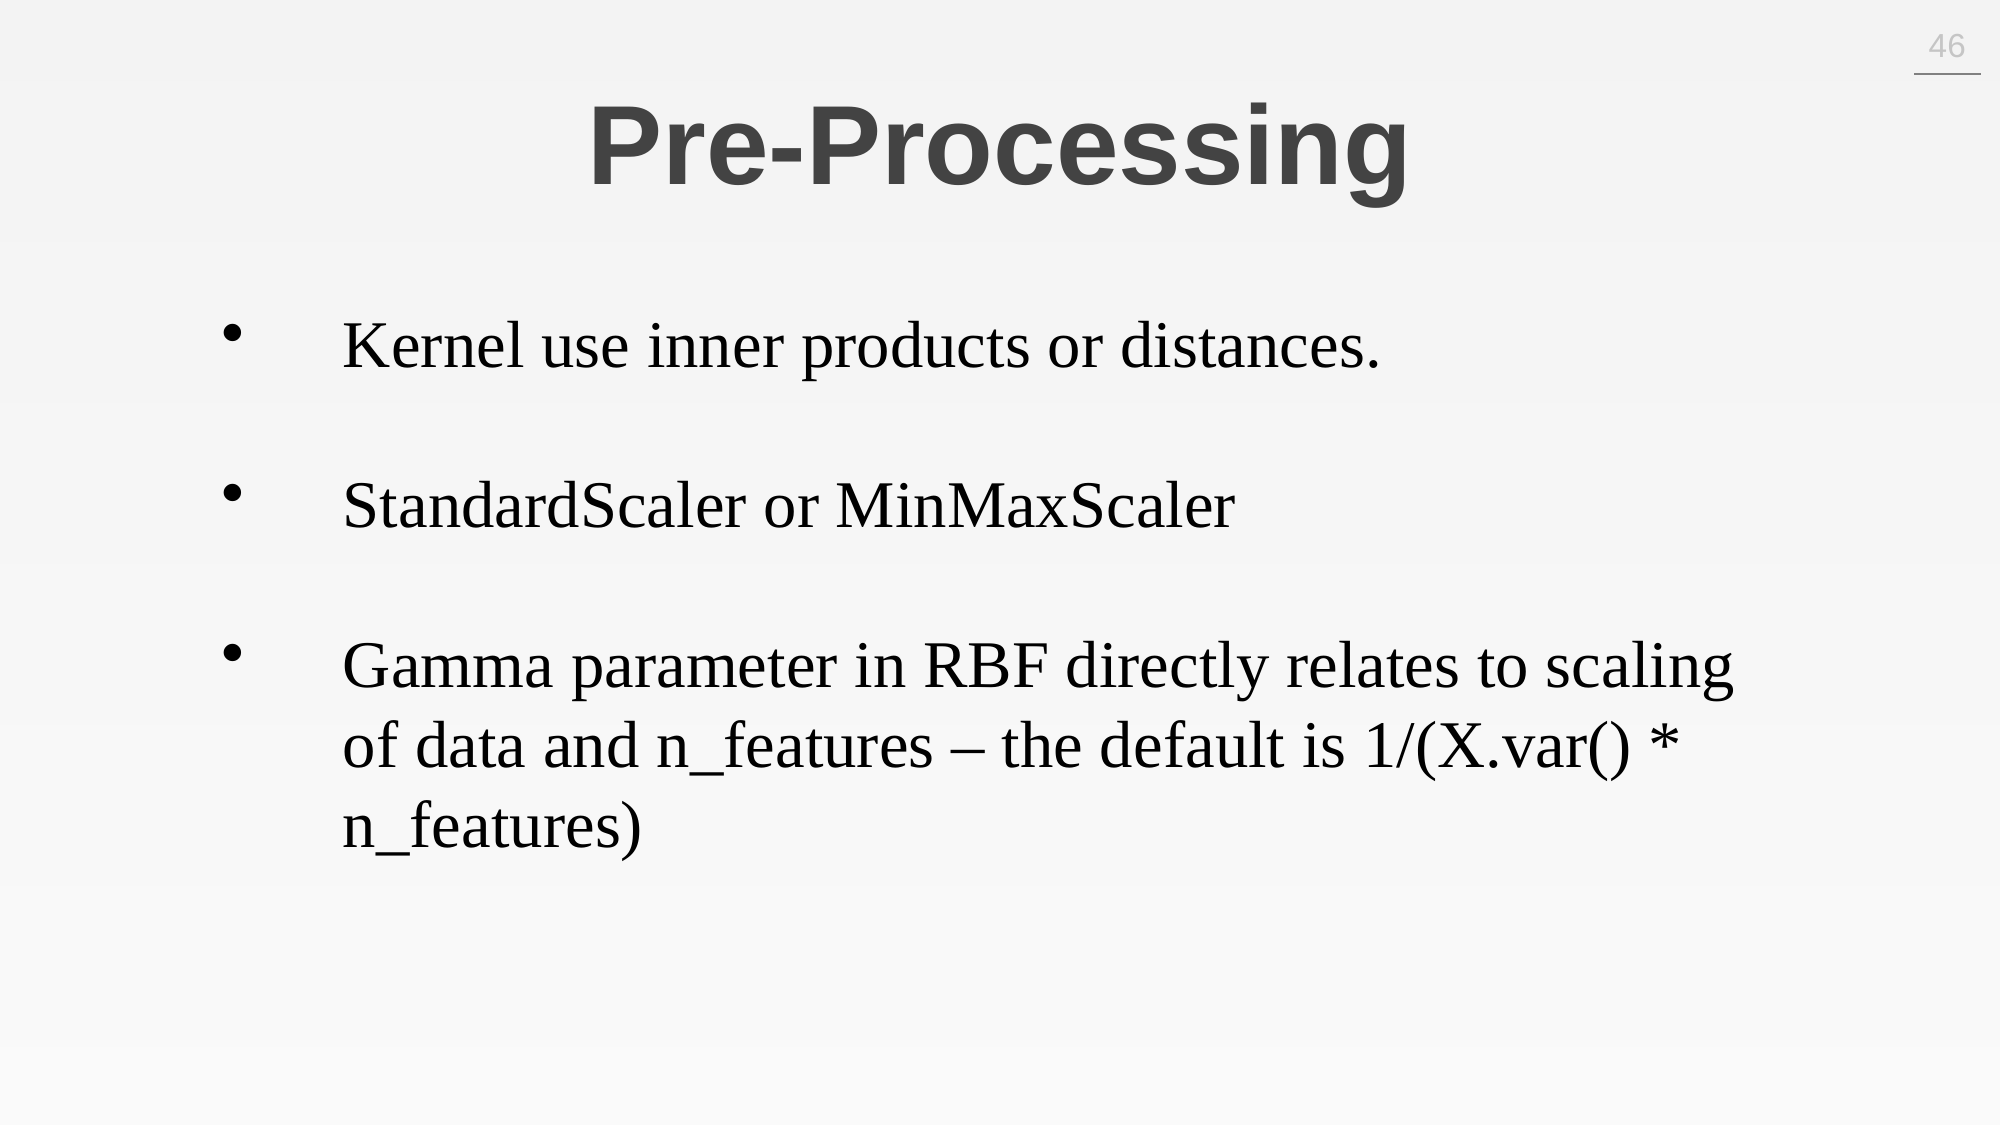

46
# Pre-Processing
Kernel use inner products or distances.

StandardScaler or MinMaxScaler

Gamma parameter in RBF directly relates to scaling of data and n_features – the default is 1/(X.var() * n_features)